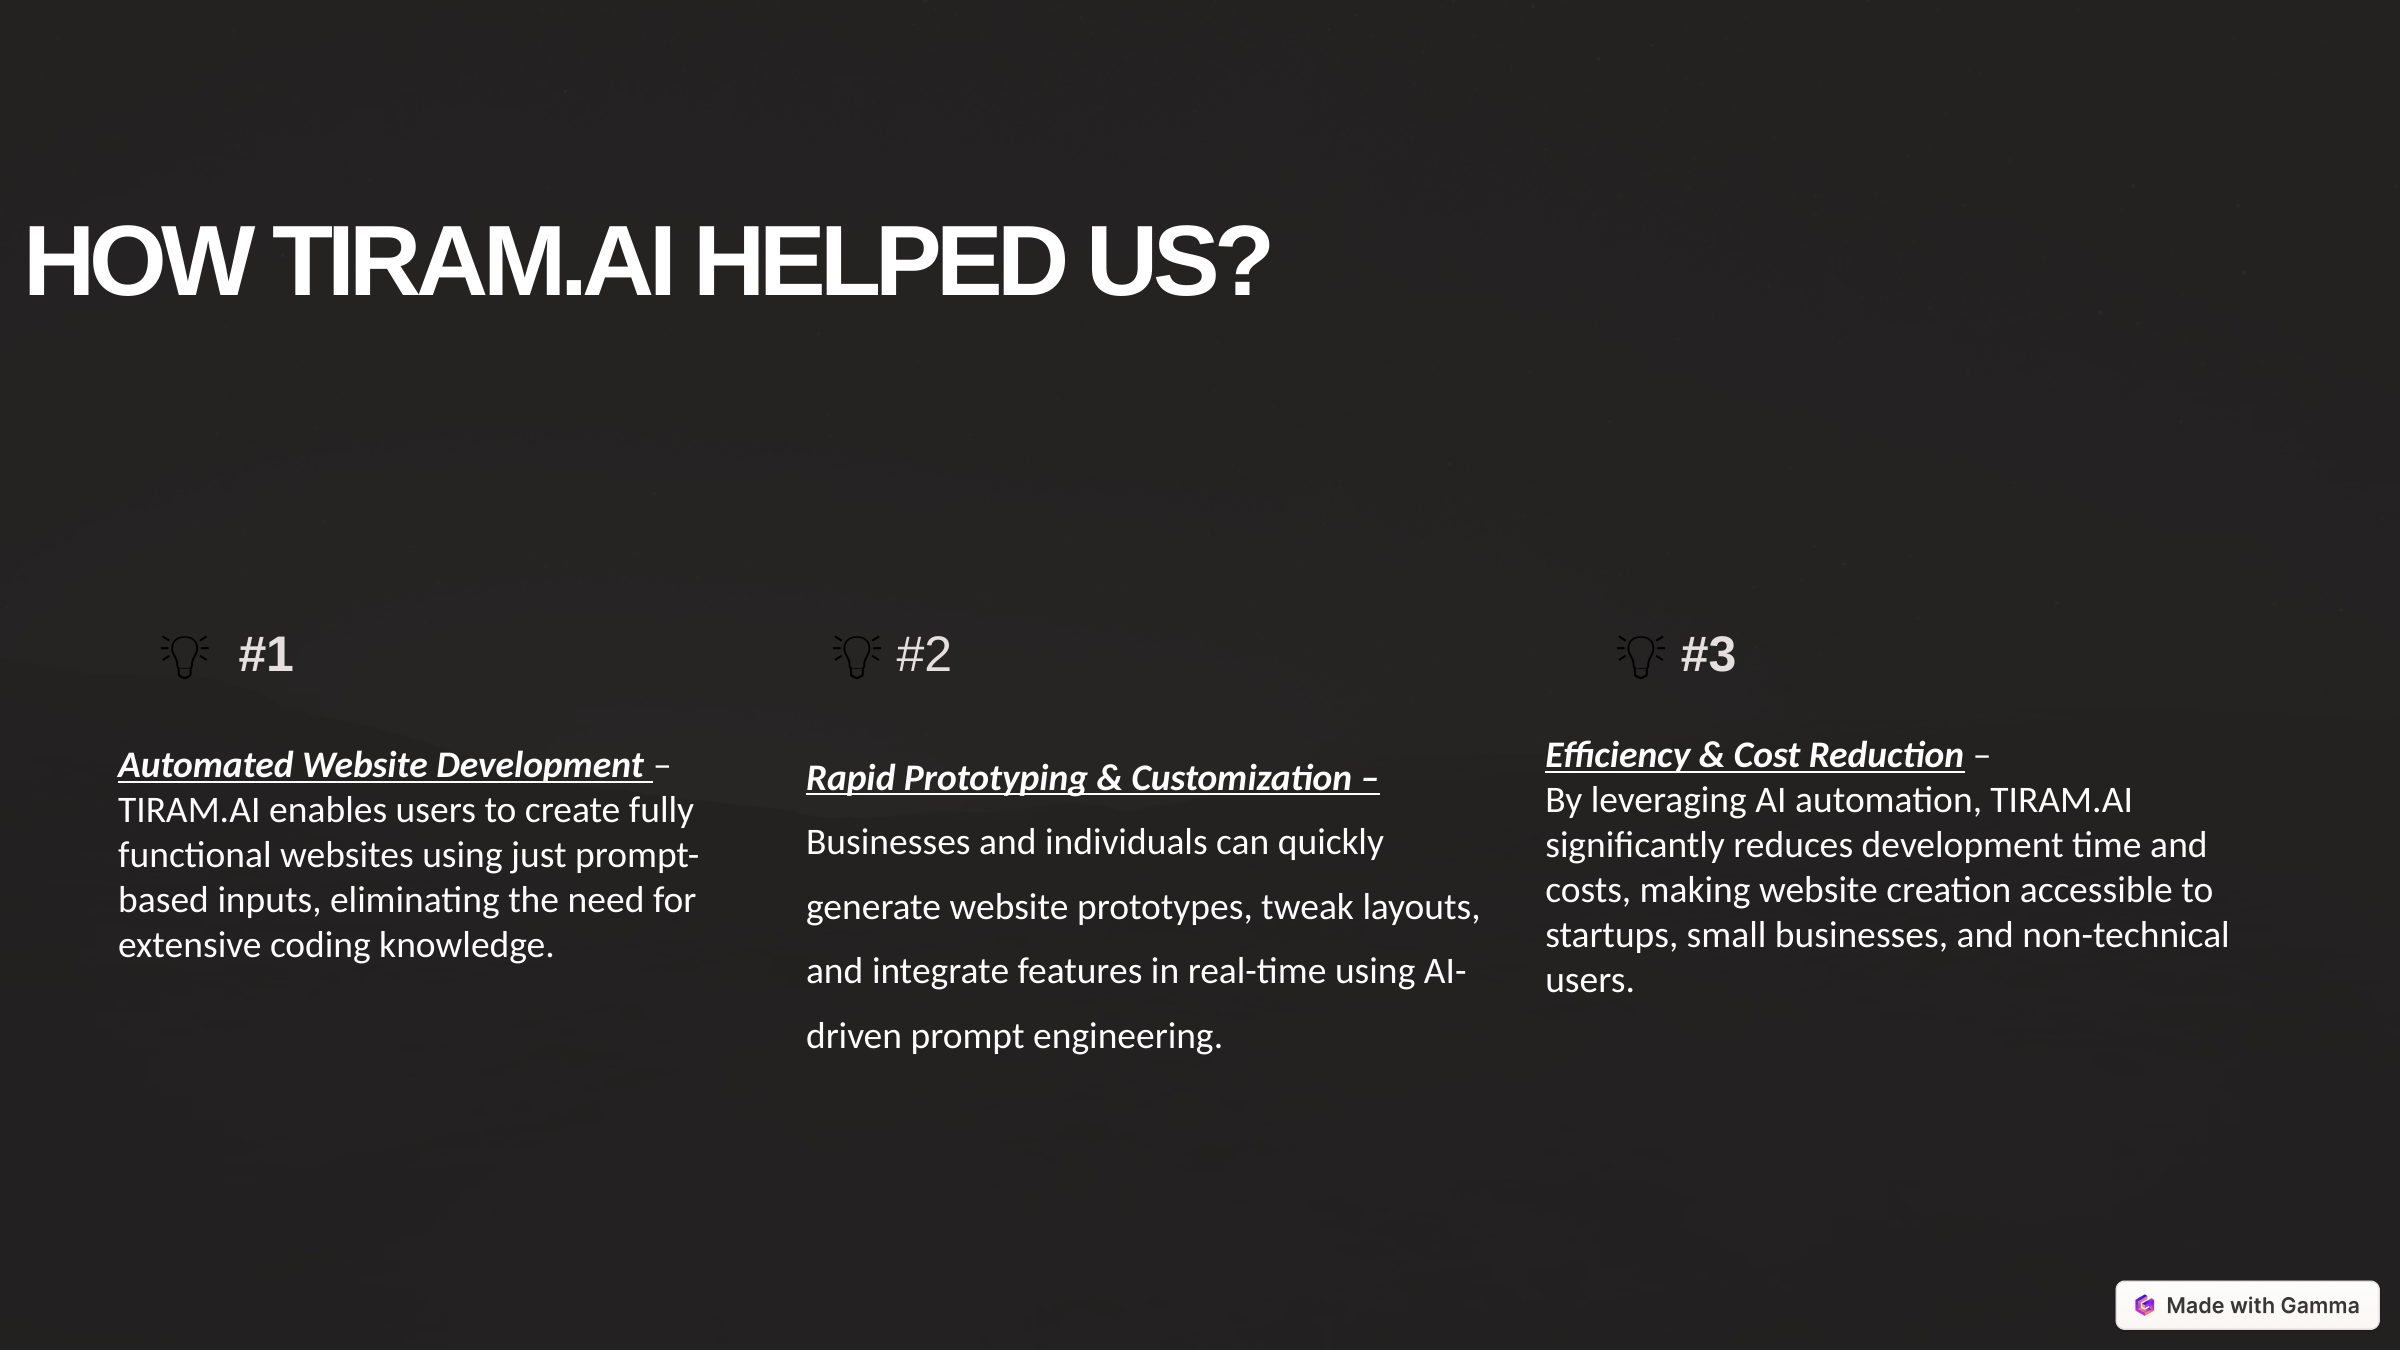

HOW TIRAM.AI HELPED US?
💡  #1
💡 #2
💡 #3
Efficiency & Cost Reduction –
By leveraging AI automation, TIRAM.AI significantly reduces development time and costs, making website creation accessible to startups, small businesses, and non-technical users.

Automated Website Development – TIRAM.AI enables users to create fully functional websites using just prompt-based inputs, eliminating the need for extensive coding knowledge.
Rapid Prototyping & Customization – Businesses and individuals can quickly generate website prototypes, tweak layouts, and integrate features in real-time using AI-driven prompt engineering.